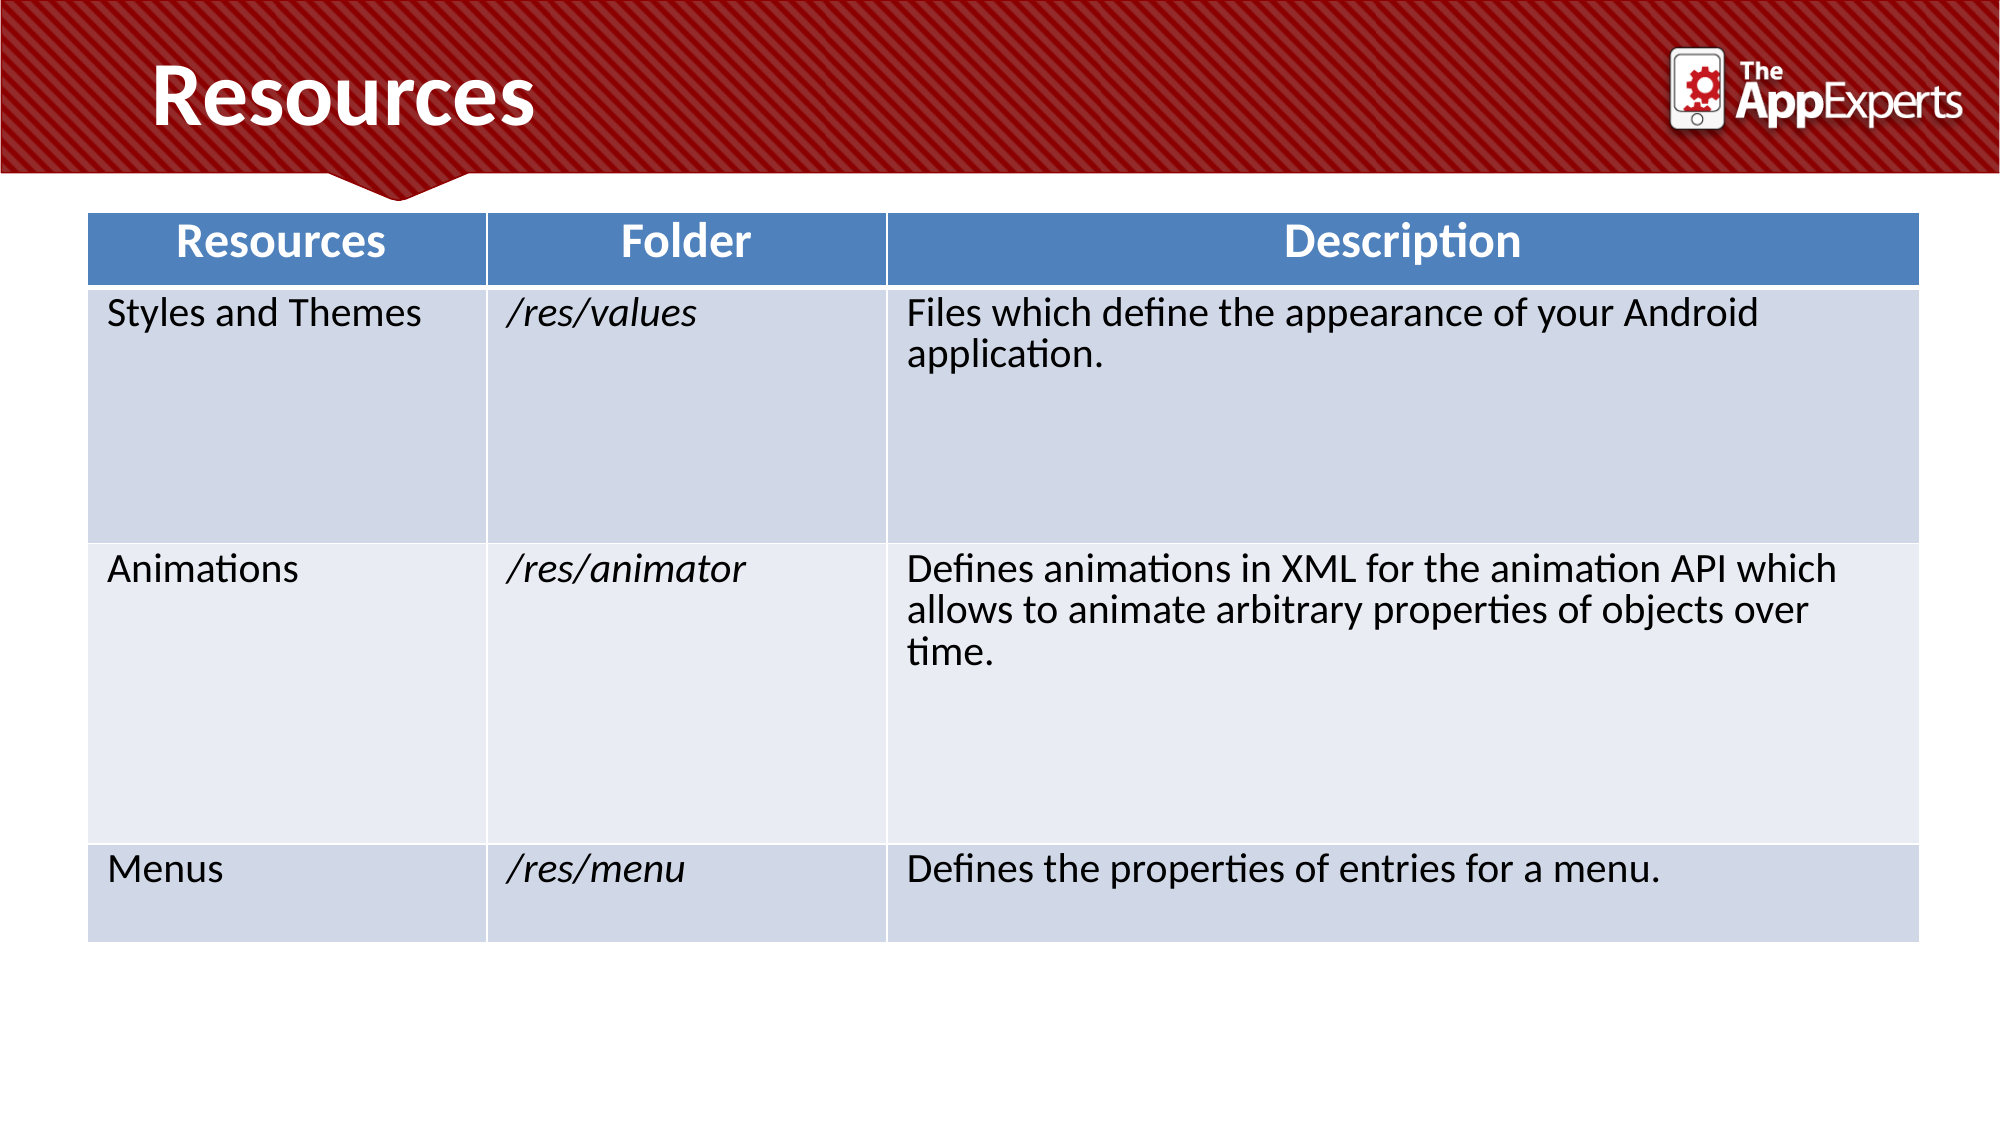

Resources

| Resources | Folder | Description |
| --- | --- | --- |
| Styles and Themes | /res/values | Files which define the appearance of your Android application. |
| Animations | /res/animator | Defines animations in XML for the animation API which allows to animate arbitrary properties of objects over time. |
| Menus | /res/menu | Defines the properties of entries for a menu. |